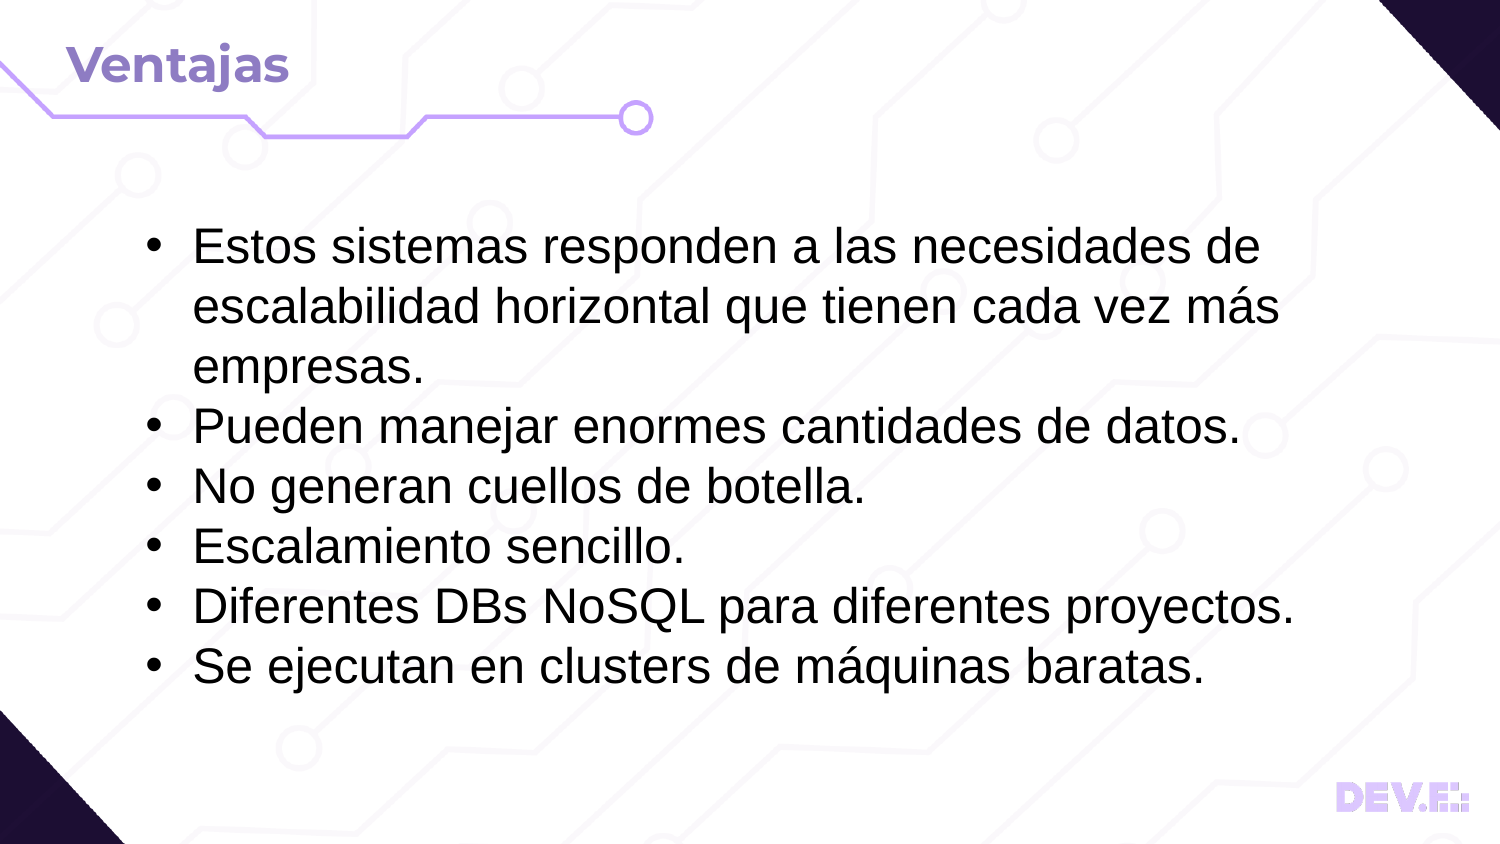

# Ventajas
Estos sistemas responden a las necesidades de escalabilidad horizontal que tienen cada vez más empresas.​
Pueden manejar enormes cantidades de datos.
No generan cuellos de botella.
Escalamiento sencillo.
Diferentes DBs NoSQL para diferentes proyectos.
Se ejecutan en clusters de máquinas baratas.